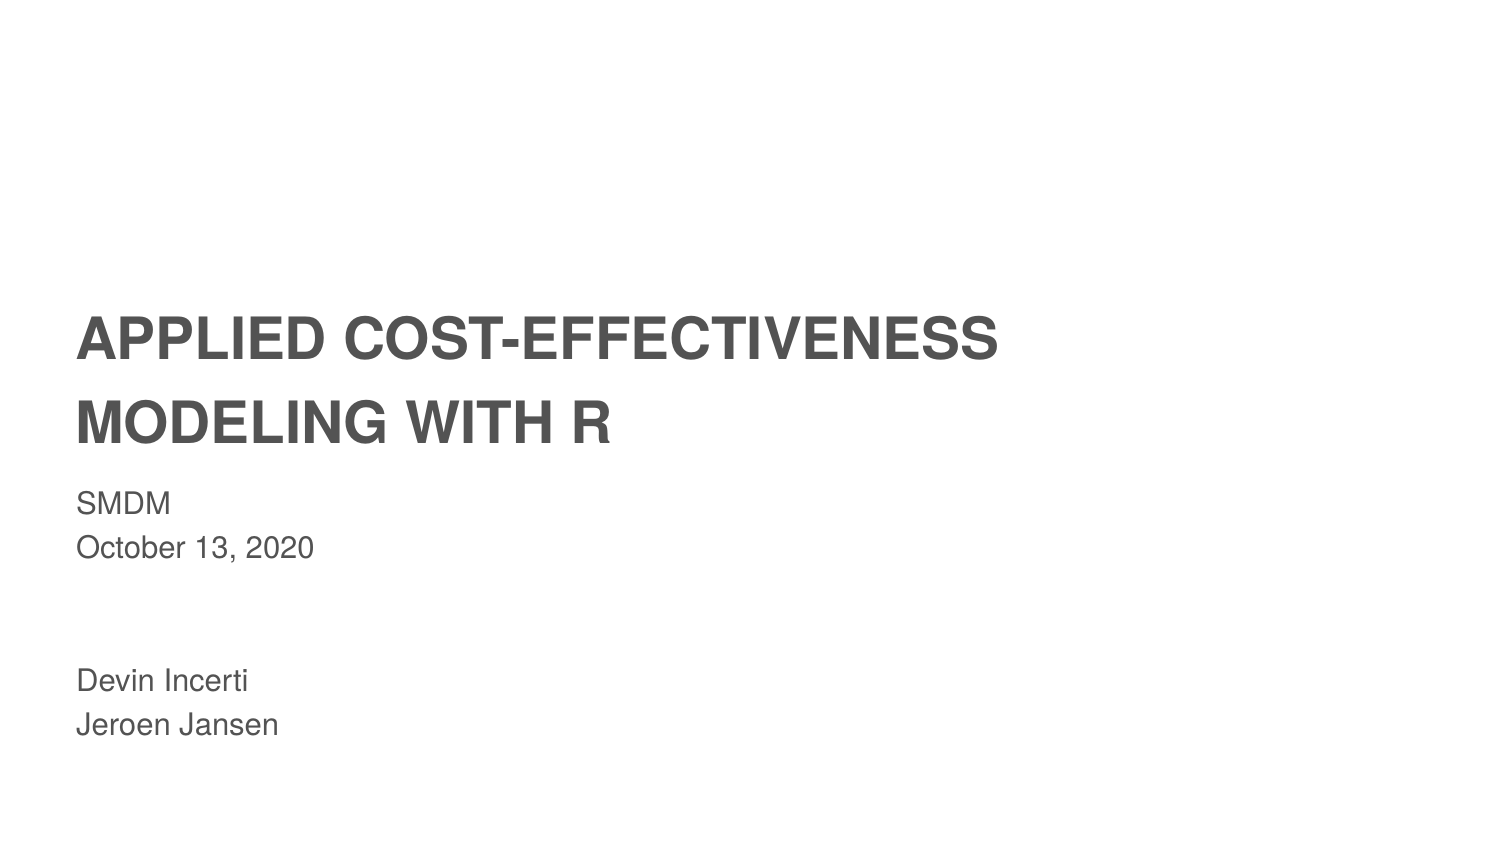

# APPLIED COST-EFFECTIVENESS MODELING WITH R
SMDM
October 13, 2020

Devin Incerti
Jeroen Jansen